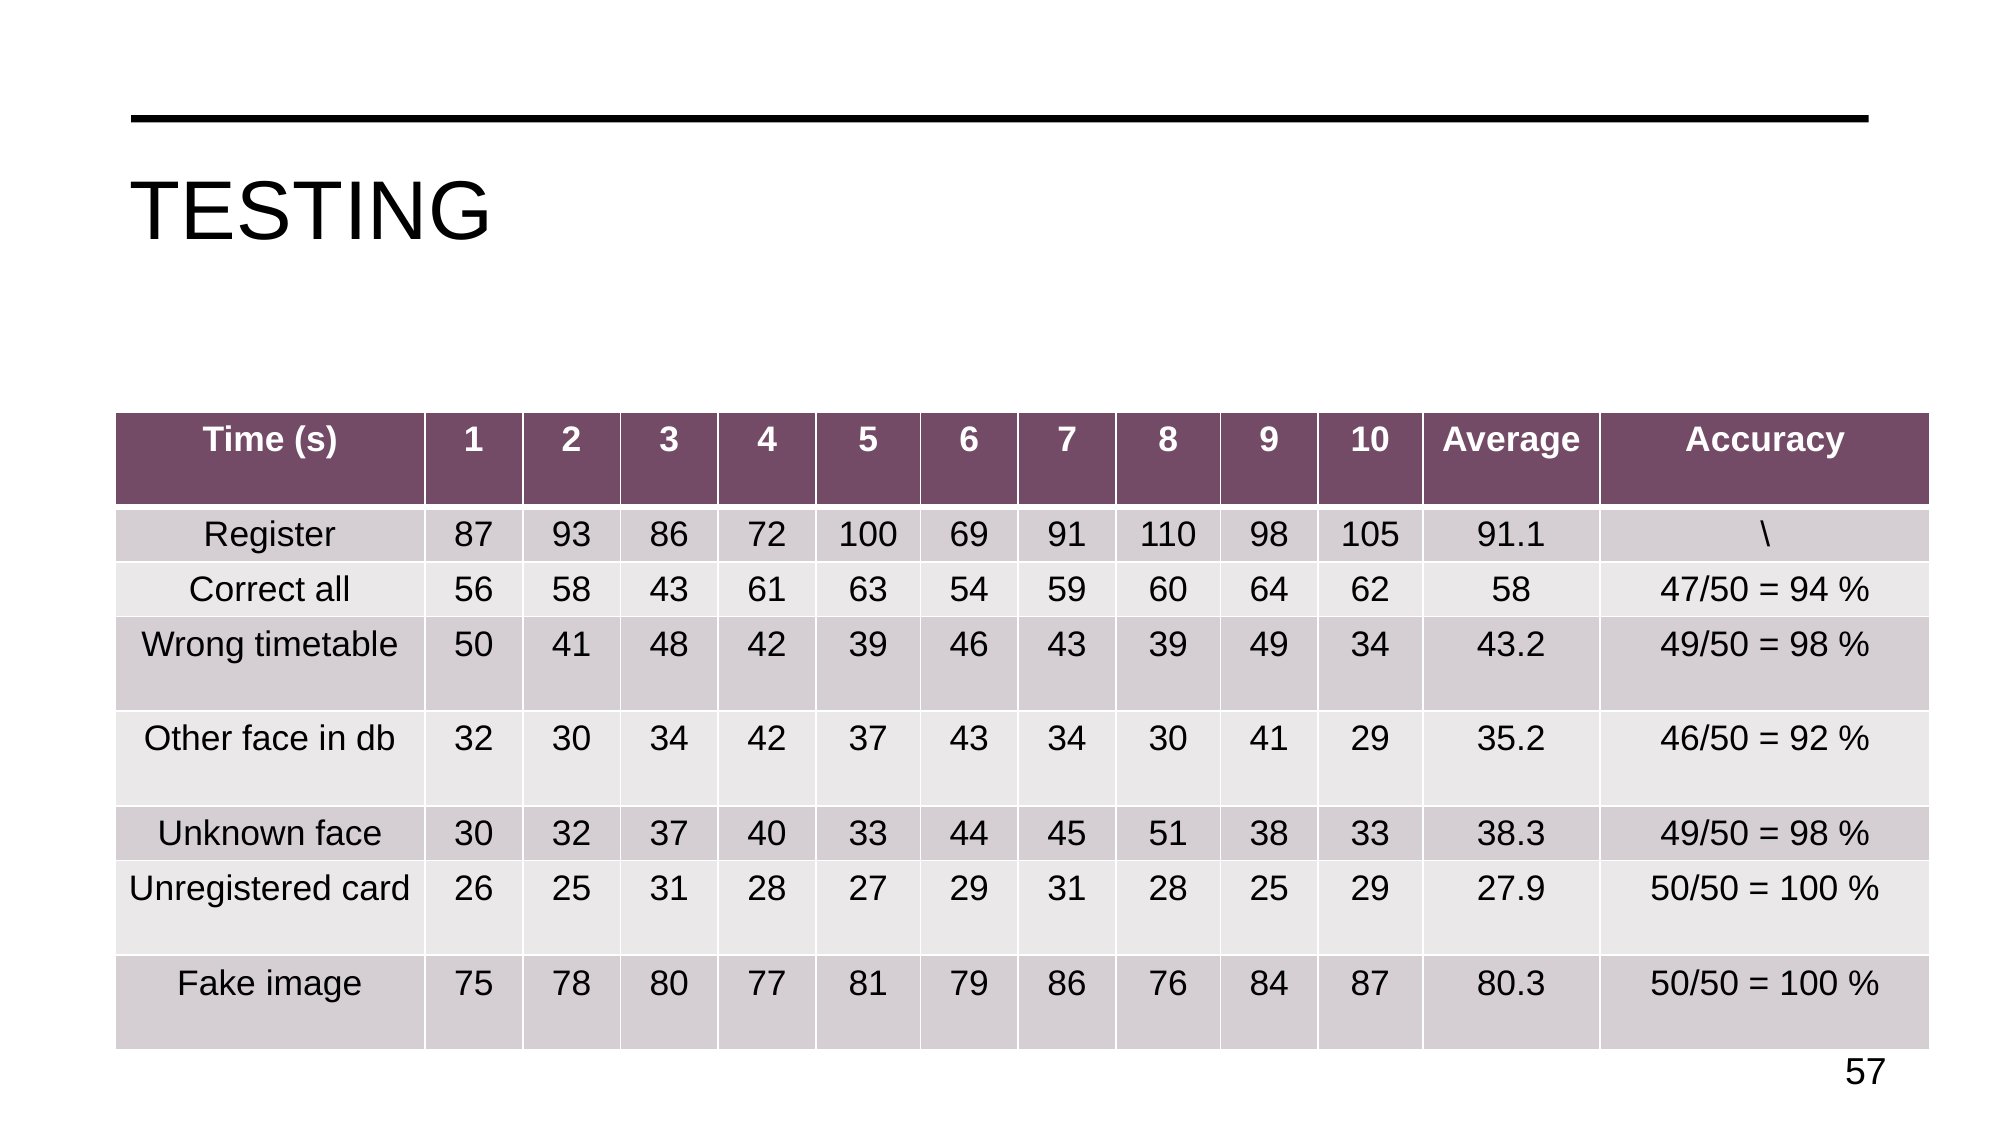

testing
| Time (s) | 1 | 2 | 3 | 4 | 5 | 6 | 7 | 8 | 9 | 10 | Average | Accuracy |
| --- | --- | --- | --- | --- | --- | --- | --- | --- | --- | --- | --- | --- |
| Register | 87 | 93 | 86 | 72 | 100 | 69 | 91 | 110 | 98 | 105 | 91.1 | \ |
| Correct all | 56 | 58 | 43 | 61 | 63 | 54 | 59 | 60 | 64 | 62 | 58 | 47/50 = 94 % |
| Wrong timetable | 50 | 41 | 48 | 42 | 39 | 46 | 43 | 39 | 49 | 34 | 43.2 | 49/50 = 98 % |
| Other face in db | 32 | 30 | 34 | 42 | 37 | 43 | 34 | 30 | 41 | 29 | 35.2 | 46/50 = 92 % |
| Unknown face | 30 | 32 | 37 | 40 | 33 | 44 | 45 | 51 | 38 | 33 | 38.3 | 49/50 = 98 % |
| Unregistered card | 26 | 25 | 31 | 28 | 27 | 29 | 31 | 28 | 25 | 29 | 27.9 | 50/50 = 100 % |
| Fake image | 75 | 78 | 80 | 77 | 81 | 79 | 86 | 76 | 84 | 87 | 80.3 | 50/50 = 100 % |

57